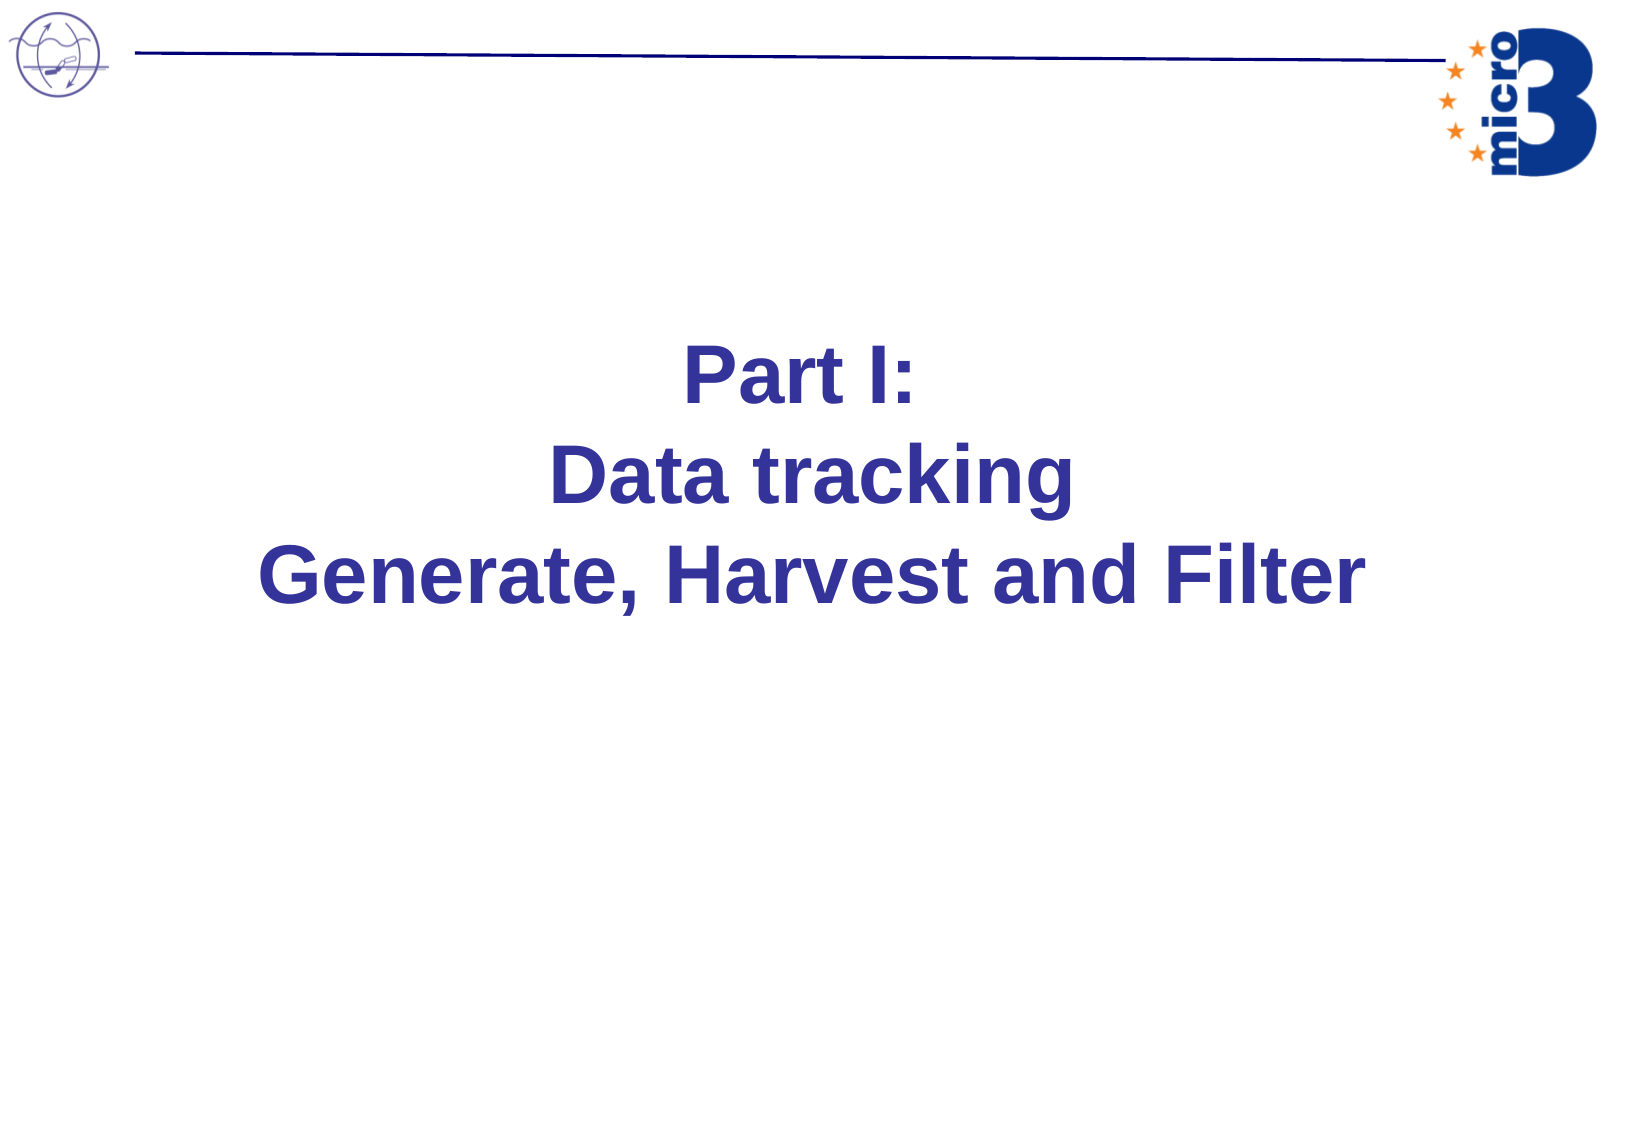

# Part I: Data tracking Generate, Harvest and Filter